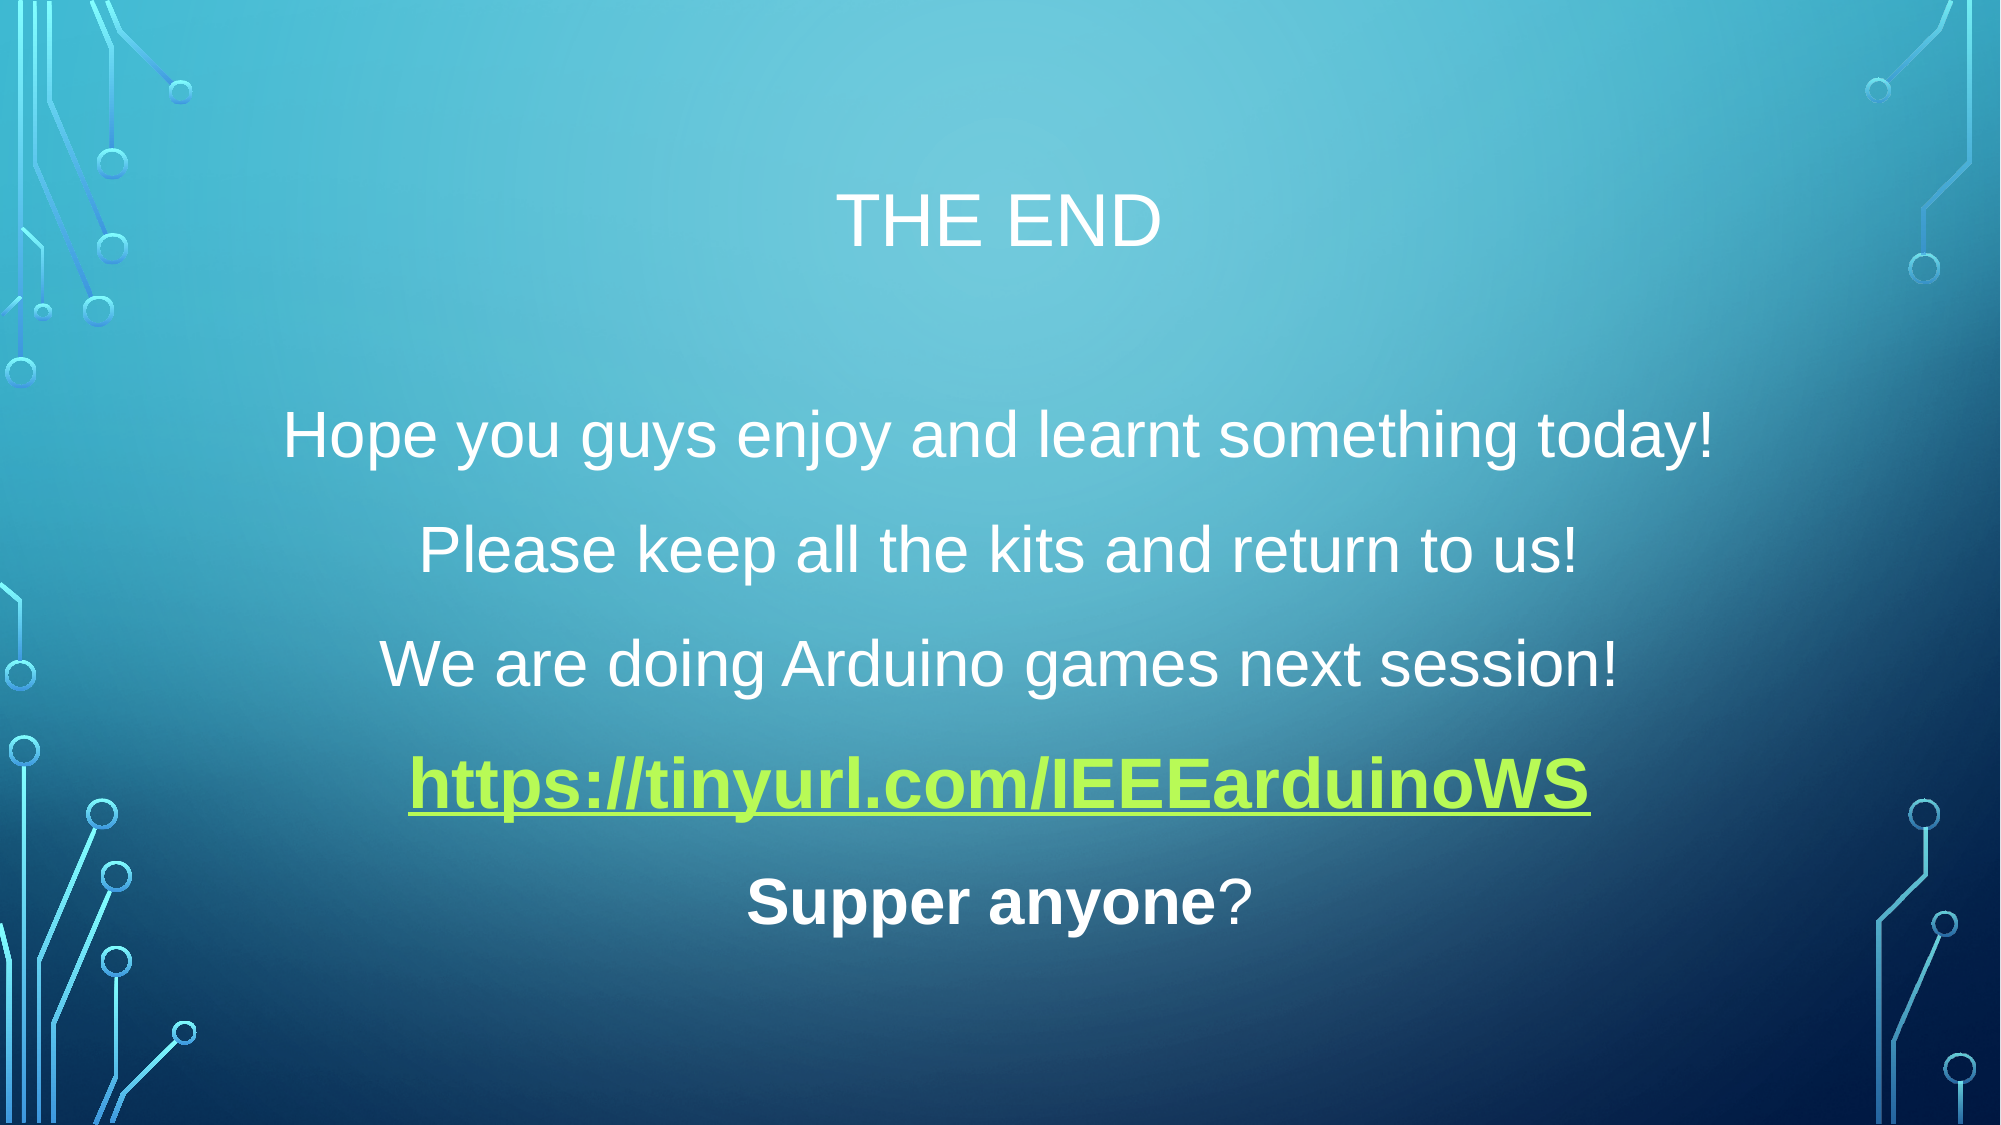

# the end
Hope you guys enjoy and learnt something today!
Please keep all the kits and return to us!
We are doing Arduino games next session!
https://tinyurl.com/IEEEarduinoWS
Supper anyone?